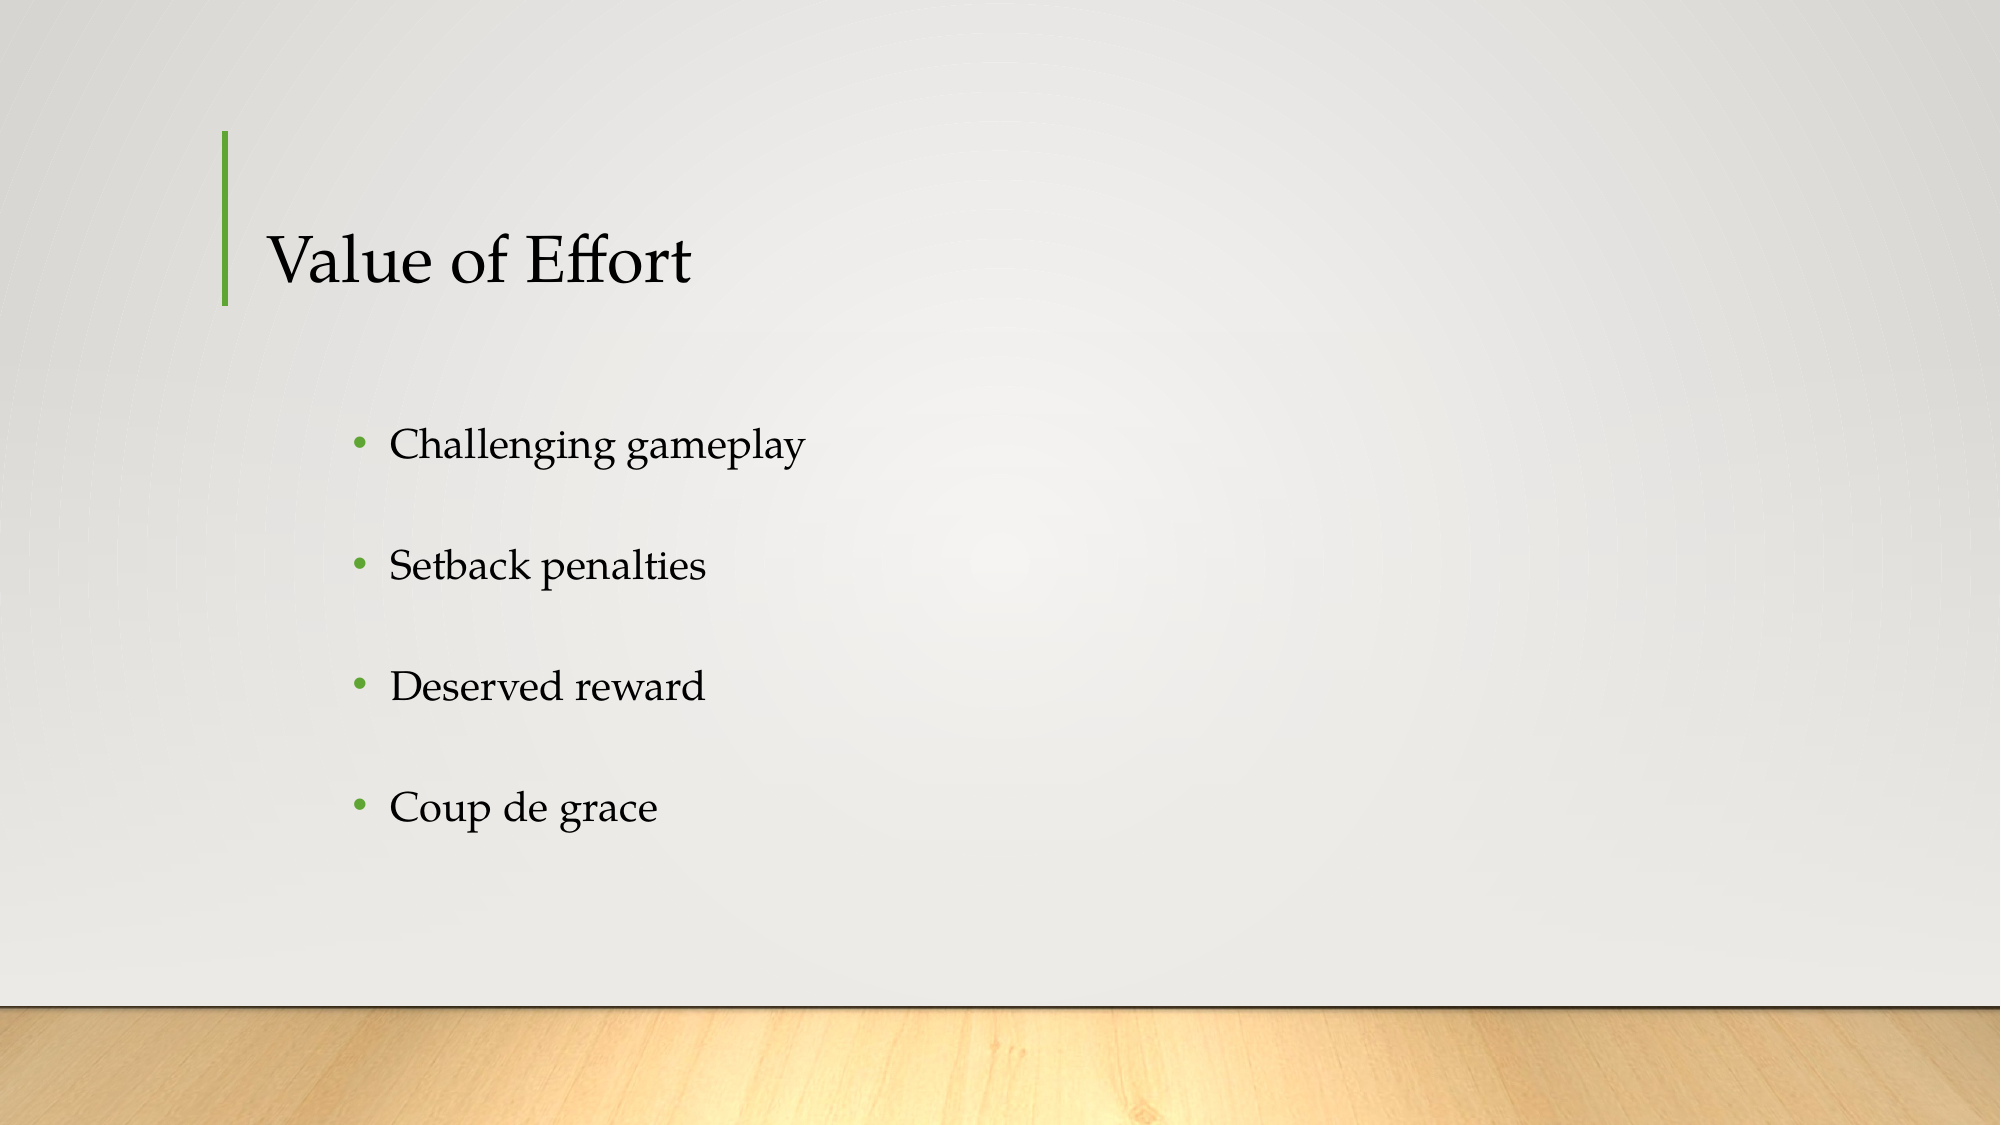

# Value of Effort
Challenging gameplay
Setback penalties
Deserved reward
Coup de grace